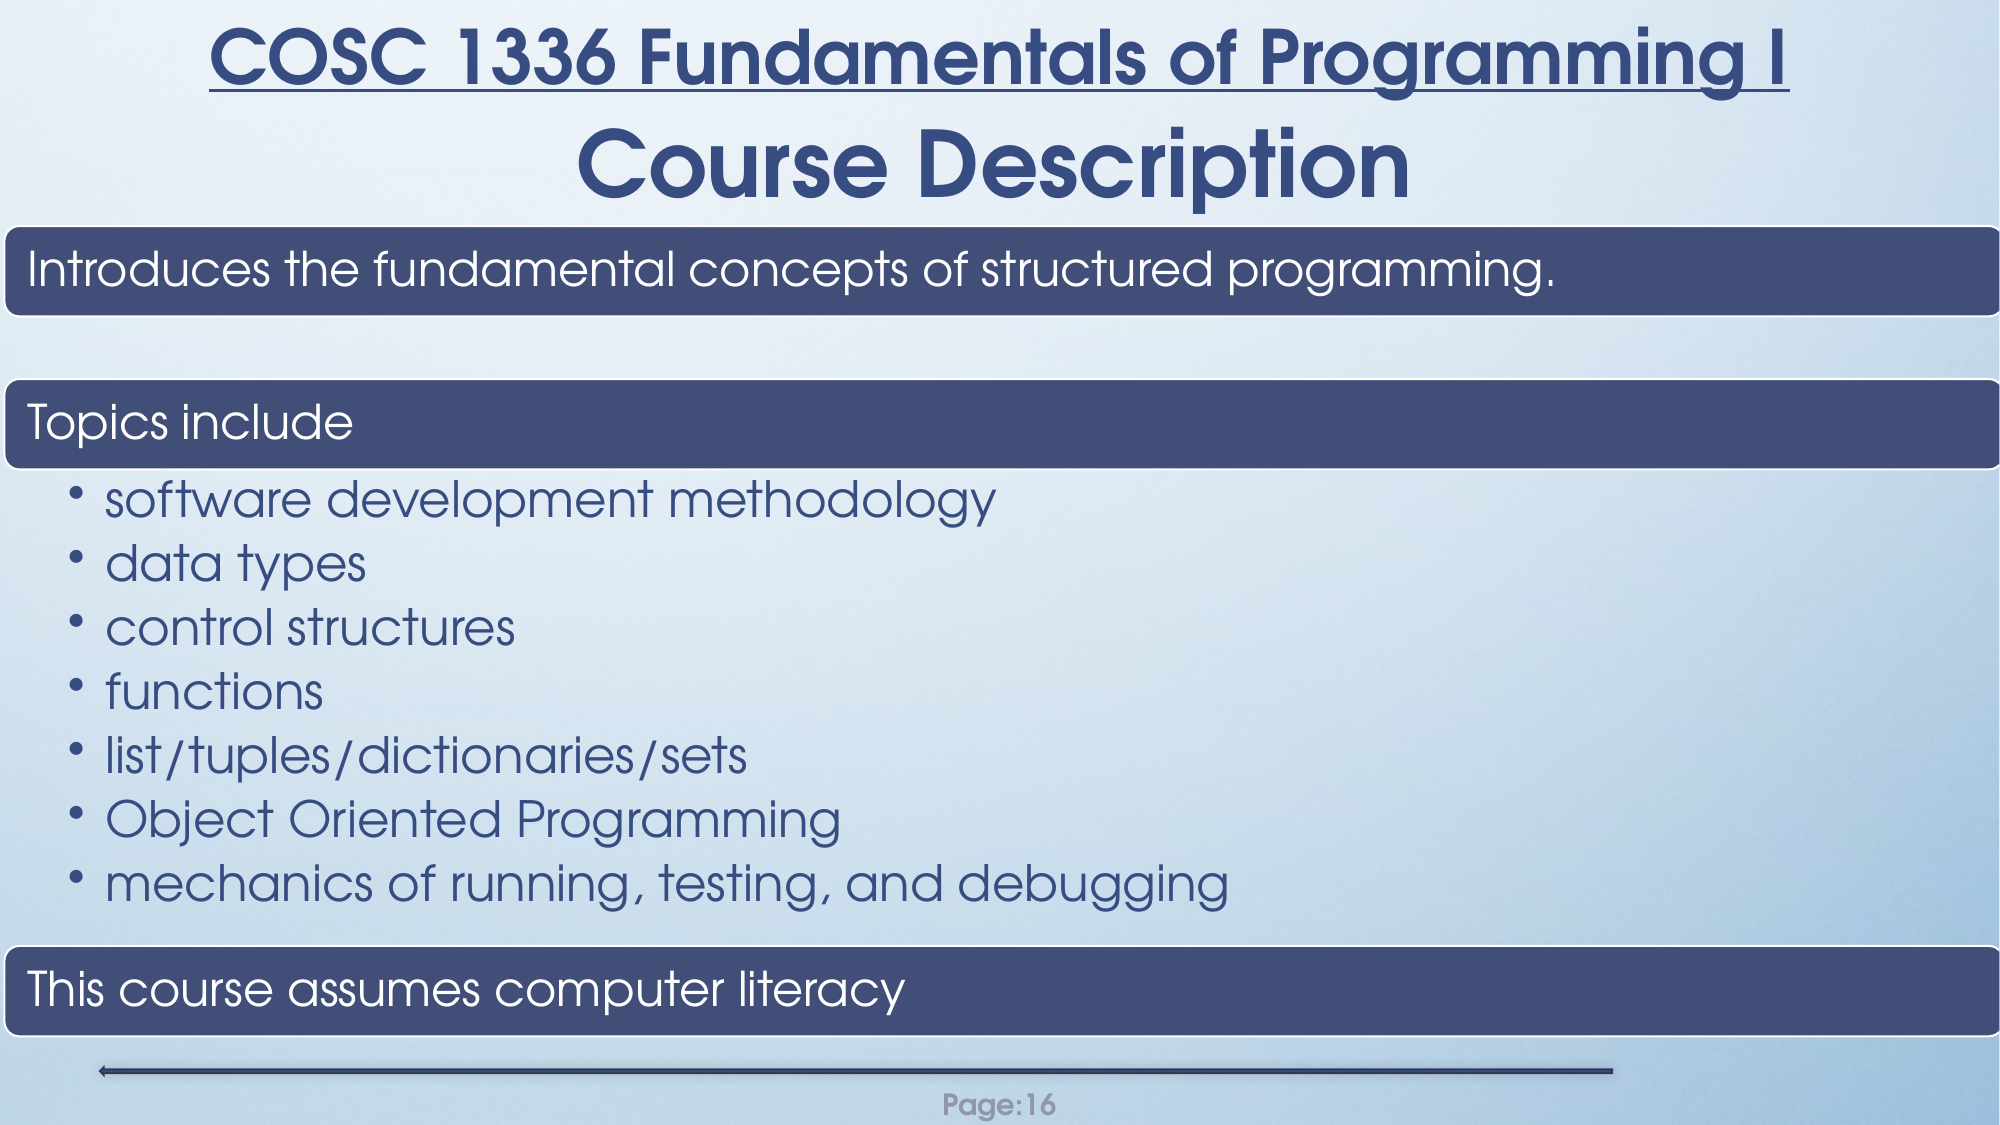

COSC 1336 Fundamentals of Programming I
# Course Description
Introduces the fundamental concepts of structured programming.

Topics include
software development methodology
data types
control structures
functions
list/tuples/dictionaries/sets
Object Oriented Programming
mechanics of running, testing, and debugging
This course assumes computer literacy